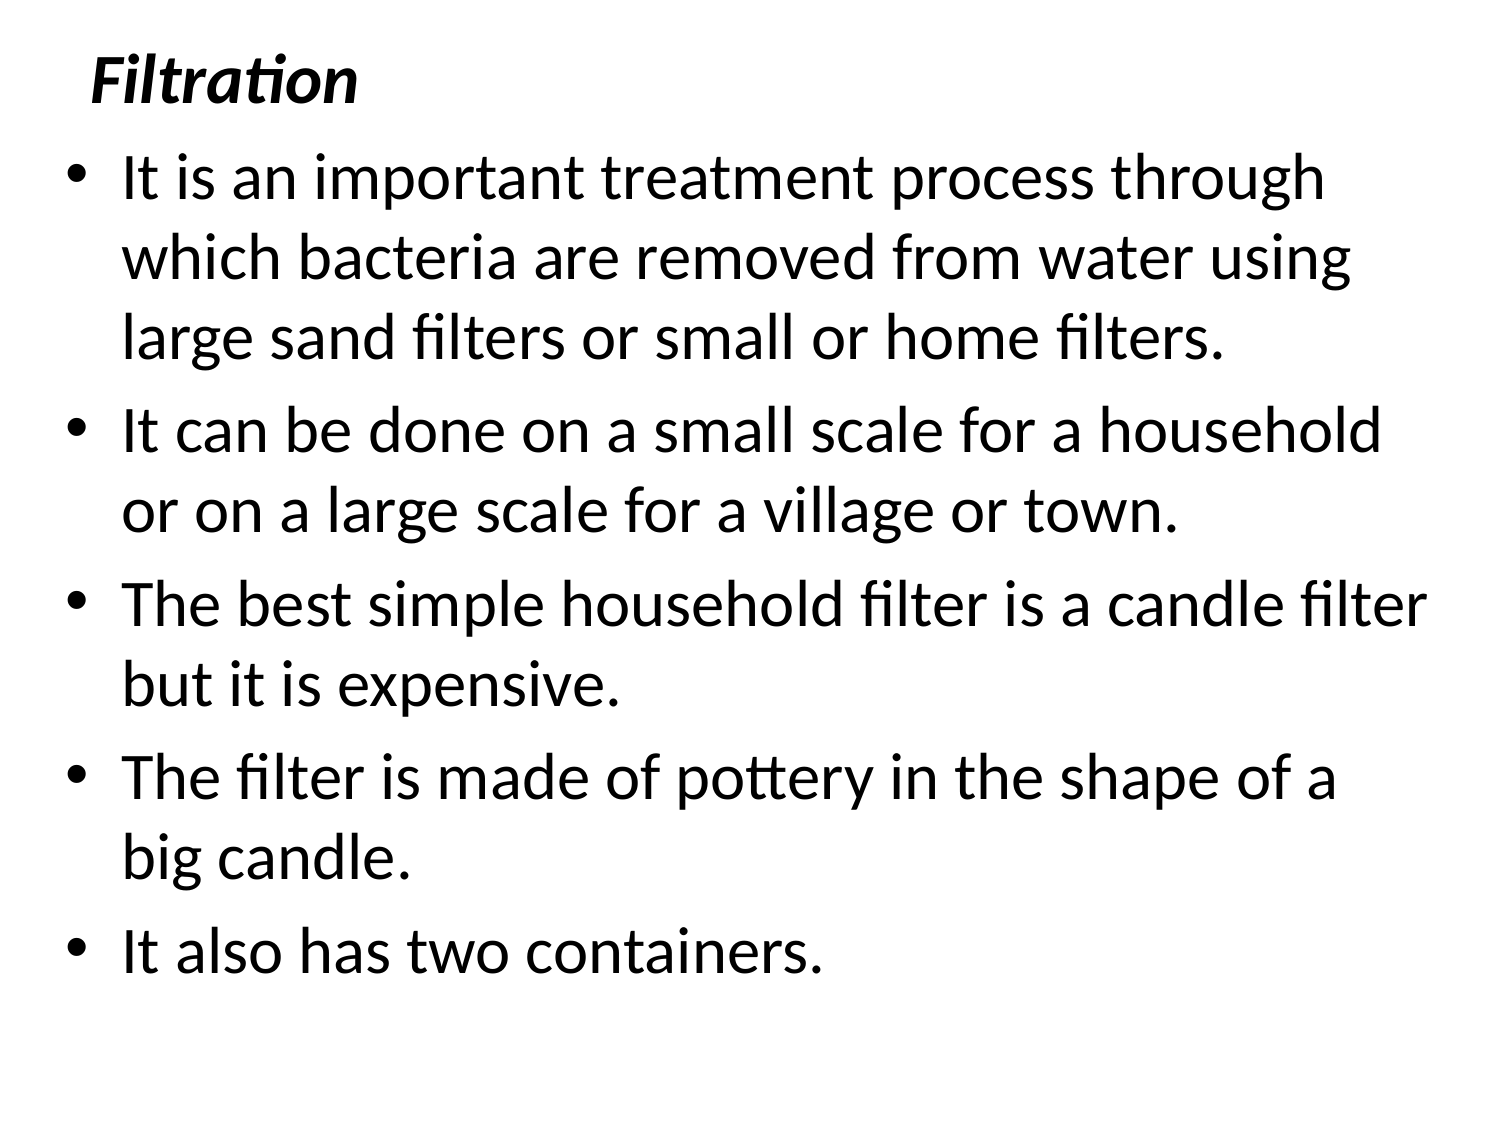

# Filtration
It is an important treatment process through which bacteria are removed from water using large sand filters or small or home filters.
It can be done on a small scale for a household or on a large scale for a village or town.
The best simple household filter is a candle filter but it is expensive.
The filter is made of pottery in the shape of a big candle.
It also has two containers.